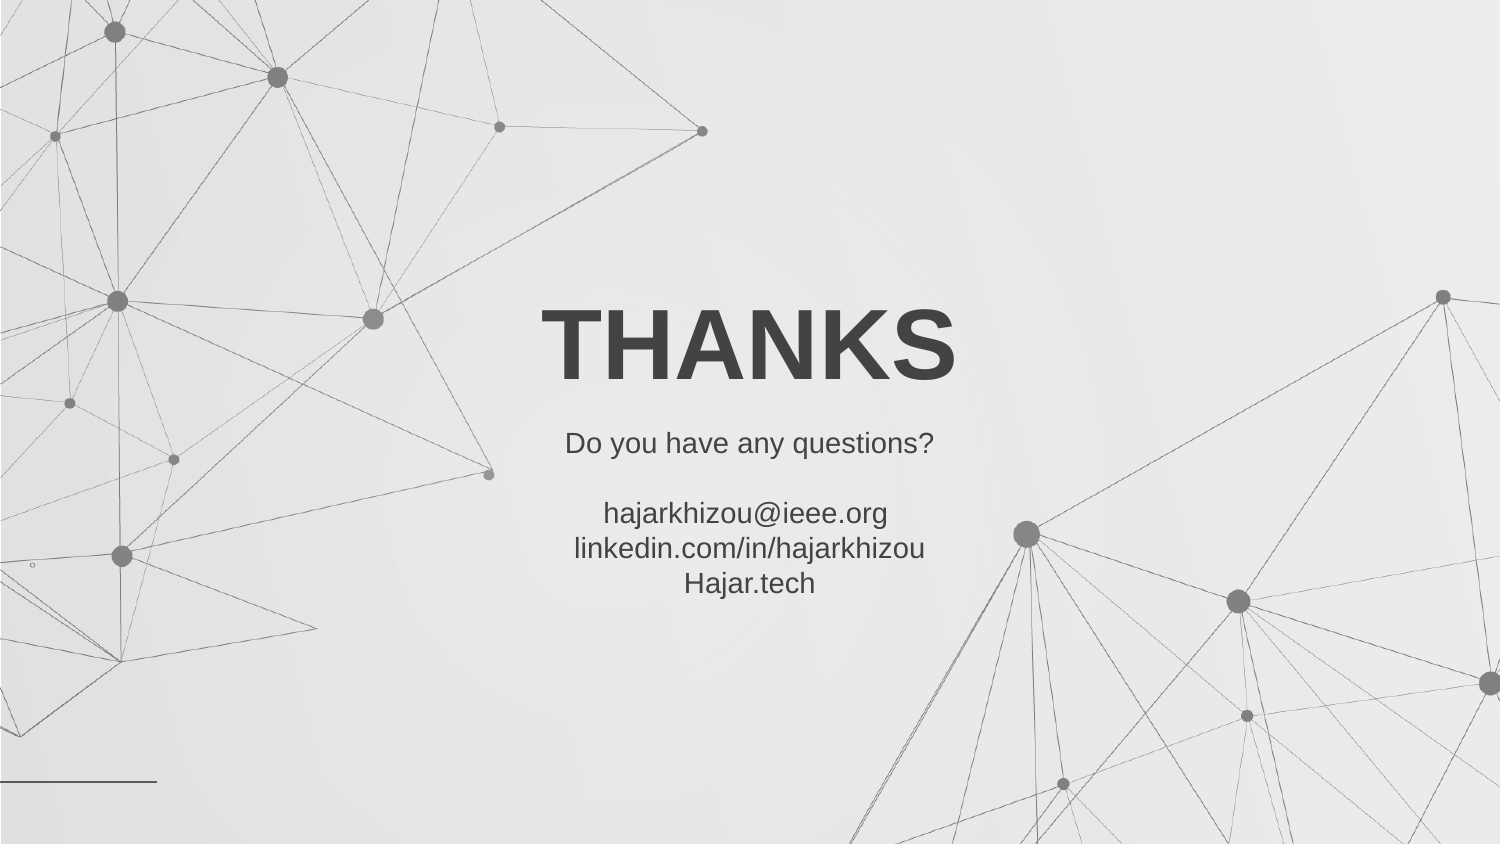

# THANKS
Do you have any questions?

hajarkhizou@ieee.org
linkedin.com/in/hajarkhizou
Hajar.tech